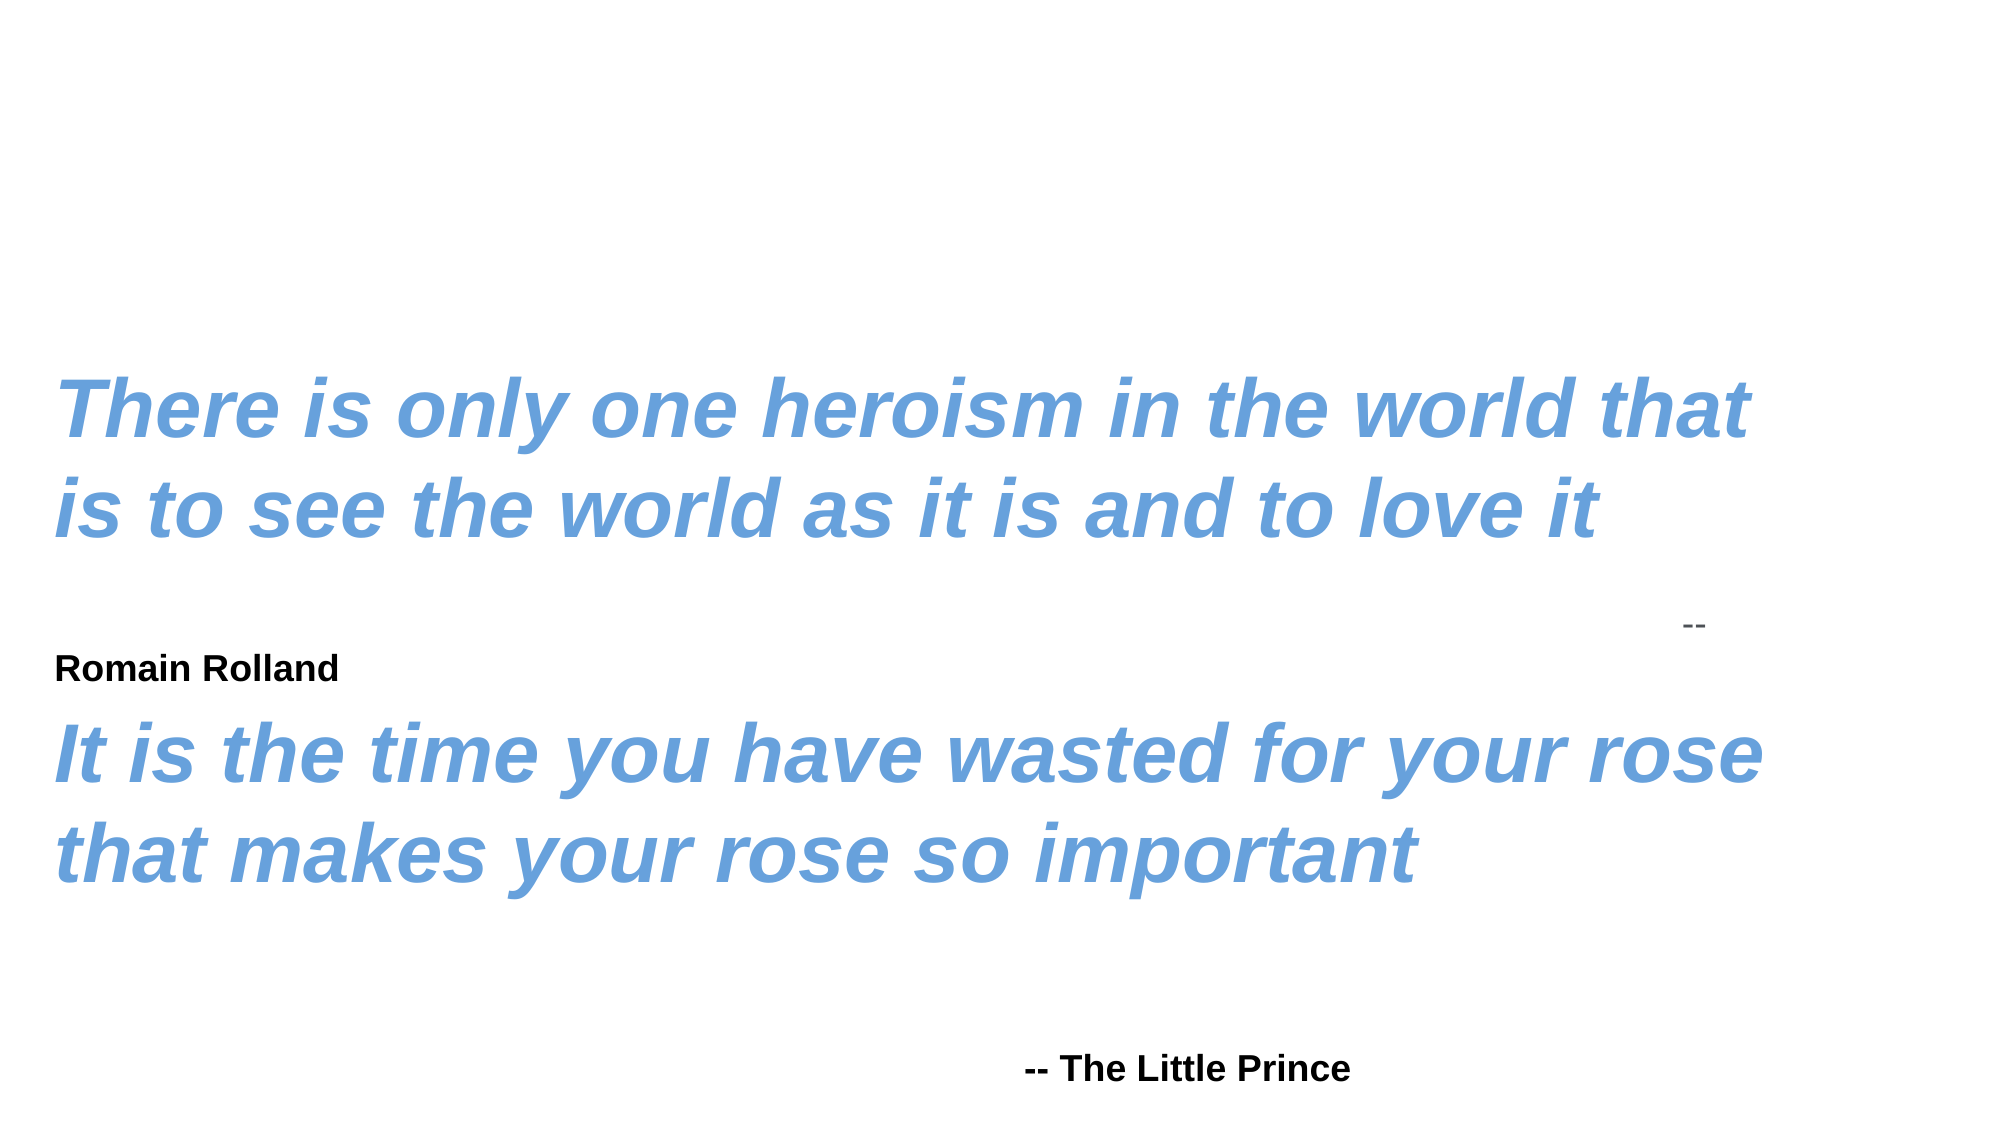

There is only one heroism in the world that is to see the world as it is and to love it
                                                                                                                                                           --Romain Rolland
It is the time you have wasted for your rose that makes your rose so important
																	   -- The Little Prince